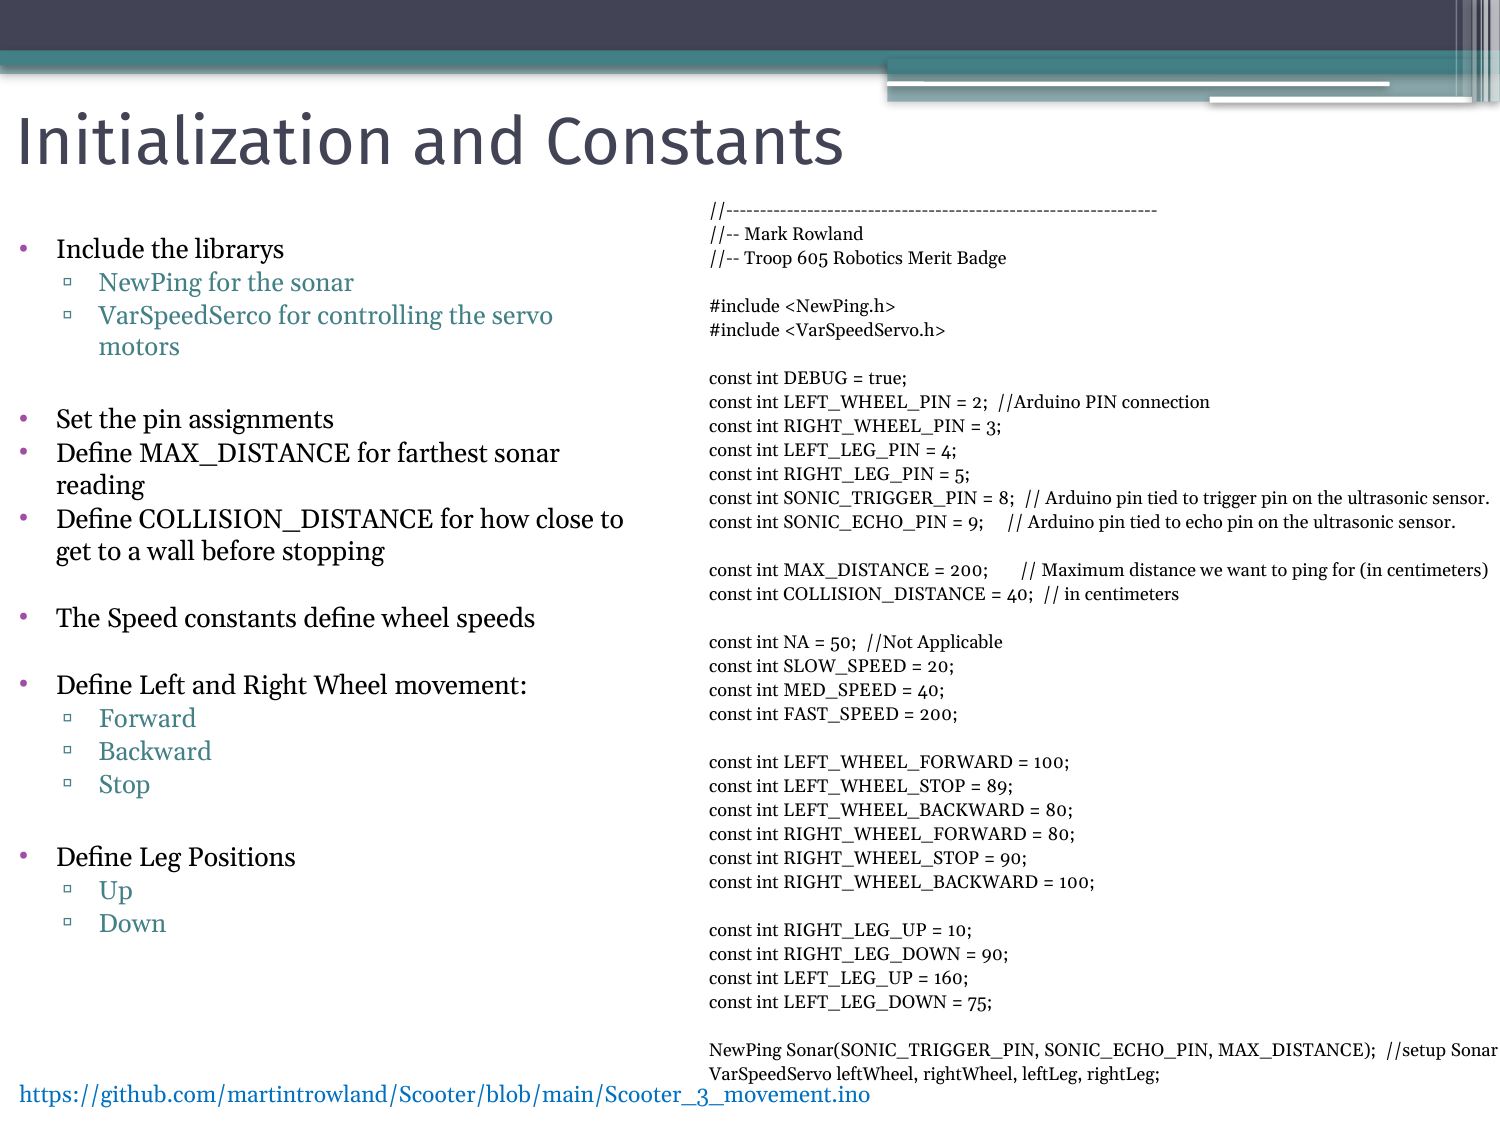

# Initialization and Constants
//----------------------------------------------------------------
//-- Mark Rowland
//-- Troop 605 Robotics Merit Badge

#include <NewPing.h>
#include <VarSpeedServo.h>

const int DEBUG = true;
const int LEFT_WHEEL_PIN = 2;  //Arduino PIN connection
const int RIGHT_WHEEL_PIN = 3;
const int LEFT_LEG_PIN = 4;
const int RIGHT_LEG_PIN = 5;
const int SONIC_TRIGGER_PIN = 8;  // Arduino pin tied to trigger pin on the ultrasonic sensor.
const int SONIC_ECHO_PIN = 9;     // Arduino pin tied to echo pin on the ultrasonic sensor.

const int MAX_DISTANCE = 200;       // Maximum distance we want to ping for (in centimeters)
const int COLLISION_DISTANCE = 40;  // in centimeters

const int NA = 50;  //Not Applicable
const int SLOW_SPEED = 20;
const int MED_SPEED = 40;
const int FAST_SPEED = 200;

const int LEFT_WHEEL_FORWARD = 100;
const int LEFT_WHEEL_STOP = 89;
const int LEFT_WHEEL_BACKWARD = 80;
const int RIGHT_WHEEL_FORWARD = 80;
const int RIGHT_WHEEL_STOP = 90;
const int RIGHT_WHEEL_BACKWARD = 100;

const int RIGHT_LEG_UP = 10;
const int RIGHT_LEG_DOWN = 90;
const int LEFT_LEG_UP = 160;
const int LEFT_LEG_DOWN = 75;

NewPing Sonar(SONIC_TRIGGER_PIN, SONIC_ECHO_PIN, MAX_DISTANCE);  //setup Sonar
VarSpeedServo leftWheel, rightWheel, leftLeg, rightLeg;
Include the librarys
NewPing for the sonar
VarSpeedSerco for controlling the servo motors

Set the pin assignments
Define MAX_DISTANCE for farthest sonar reading
Define COLLISION_DISTANCE for how close to get to a wall before stopping

The Speed constants define wheel speeds

Define Left and Right Wheel movement:
Forward
Backward
Stop

Define Leg Positions
Up
Down

https://github.com/martintrowland/Scooter/blob/main/Scooter_3_movement.ino